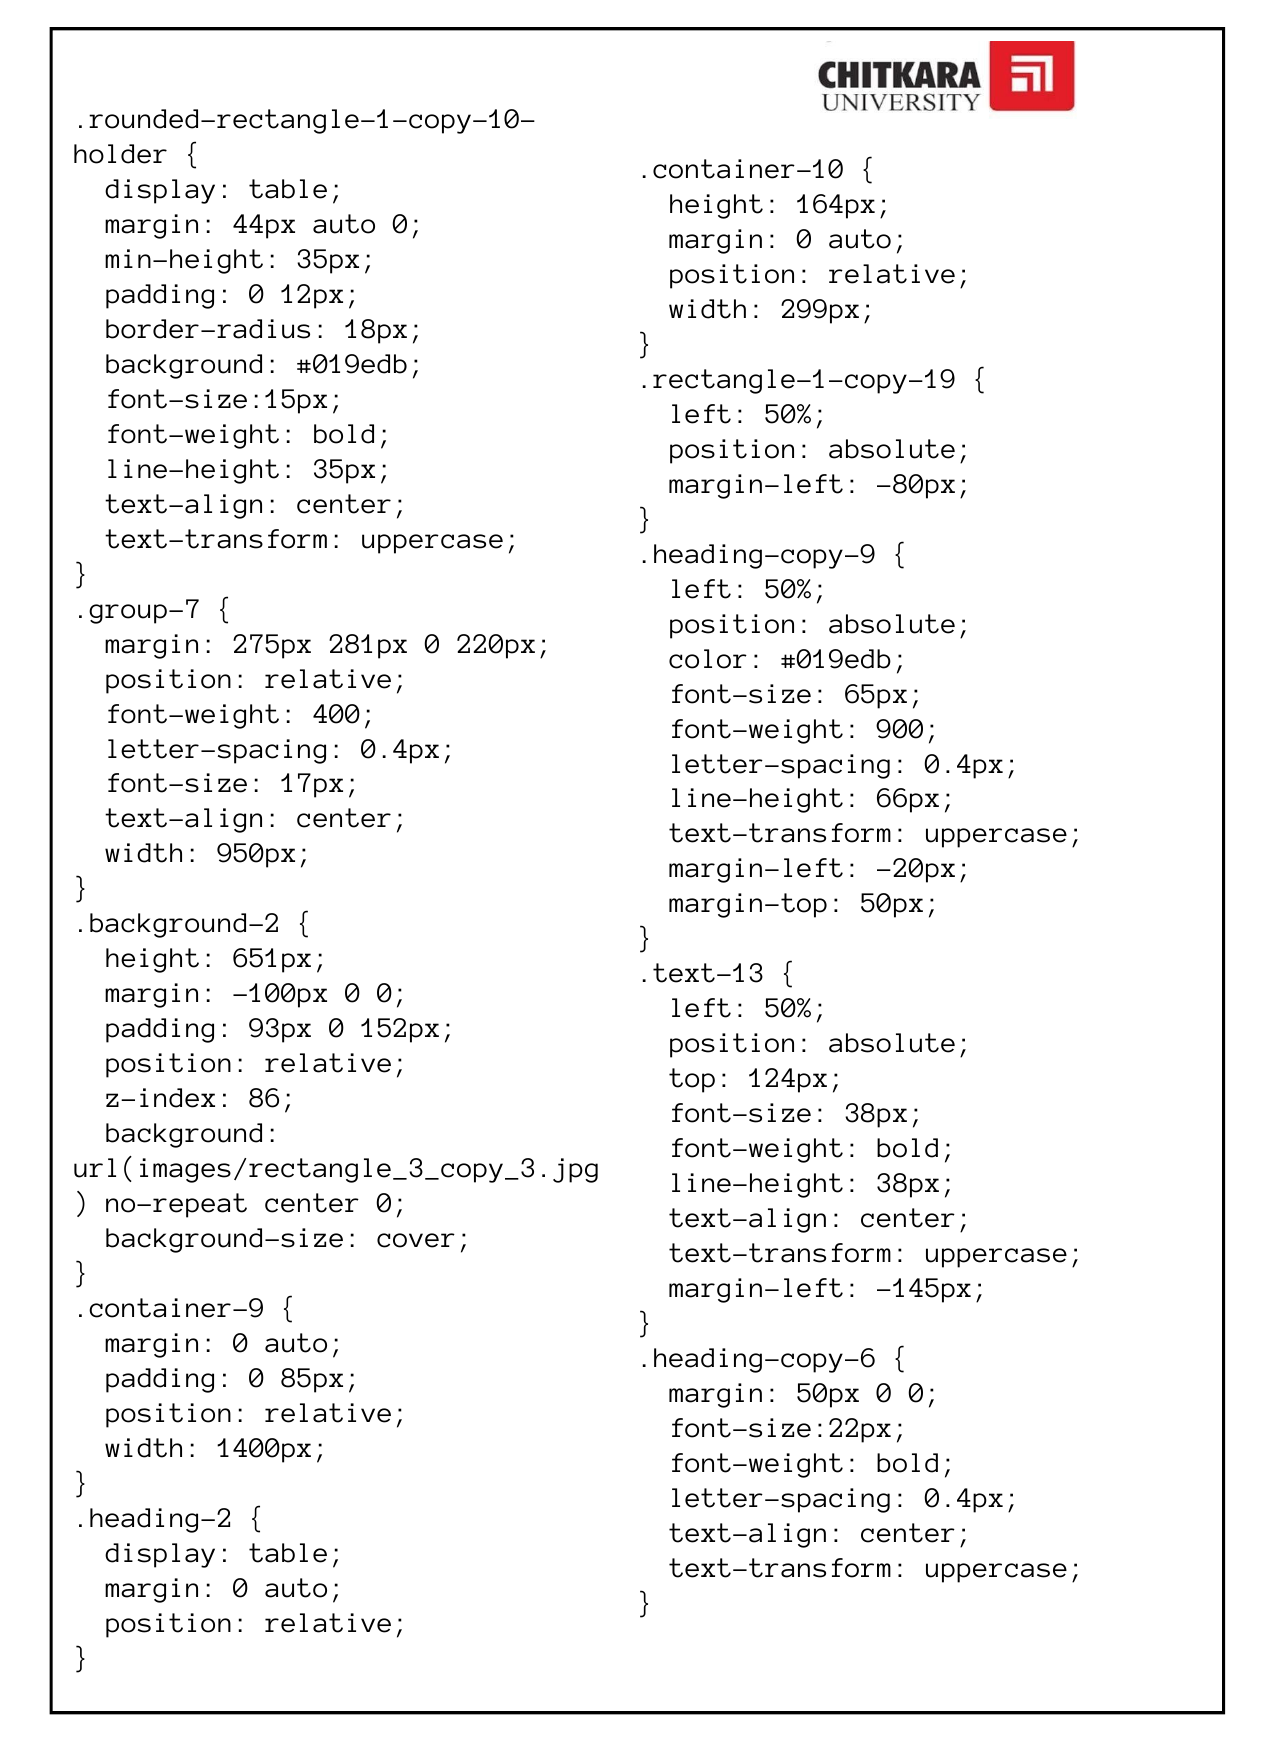

.rounded-rectangle-1-copy-10-holder {
  display: table;
  margin: 44px auto 0;
  min-height: 35px;
  padding: 0 12px;
  border-radius: 18px;
  background: #019edb;
  font-size:15px;
  font-weight: bold;
  line-height: 35px;
  text-align: center;
  text-transform: uppercase;
}
.group-7 {
  margin: 275px 281px 0 220px;
  position: relative;
  font-weight: 400;
  letter-spacing: 0.4px;
  font-size: 17px;
  text-align: center;
  width: 950px;
}
.background-2 {
  height: 651px;
  margin: -100px 0 0;
  padding: 93px 0 152px;
  position: relative;
  z-index: 86;
  background: url(images/rectangle_3_copy_3.jpg) no-repeat center 0;
  background-size: cover;
}
.container-9 {
  margin: 0 auto;
  padding: 0 85px;
  position: relative;
  width: 1400px;
}
.heading-2 {
  display: table;
  margin: 0 auto;
  position: relative;
}

.container-10 {
  height: 164px;
  margin: 0 auto;
  position: relative;
  width: 299px;
}
.rectangle-1-copy-19 {
  left: 50%;
  position: absolute;
  margin-left: -80px;
}
.heading-copy-9 {
  left: 50%;
  position: absolute;
  color: #019edb;
  font-size: 65px;
  font-weight: 900;
  letter-spacing: 0.4px;
  line-height: 66px;
  text-transform: uppercase;
  margin-left: -20px;
  margin-top: 50px;
}
.text-13 {
  left: 50%;
  position: absolute;
  top: 124px;
  font-size: 38px;
  font-weight: bold;
  line-height: 38px;
  text-align: center;
  text-transform: uppercase;
  margin-left: -145px;
}
.heading-copy-6 {
  margin: 50px 0 0;
  font-size:22px;
  font-weight: bold;
  letter-spacing: 0.4px;
  text-align: center;
  text-transform: uppercase;
}